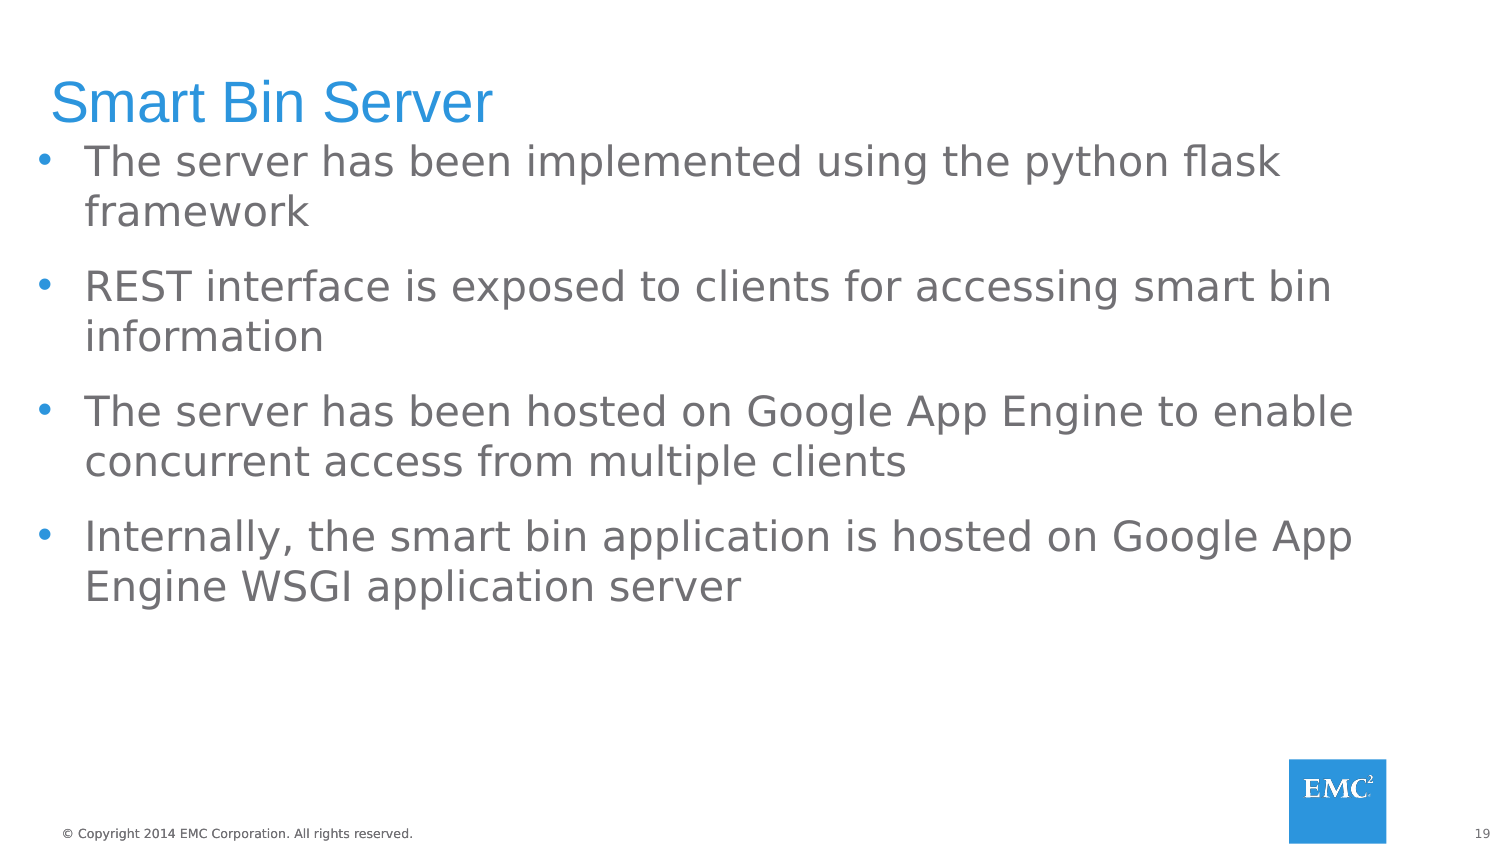

# Smart Bin Server
The server has been implemented using the python flask framework
REST interface is exposed to clients for accessing smart bin information
The server has been hosted on Google App Engine to enable concurrent access from multiple clients
Internally, the smart bin application is hosted on Google App Engine WSGI application server